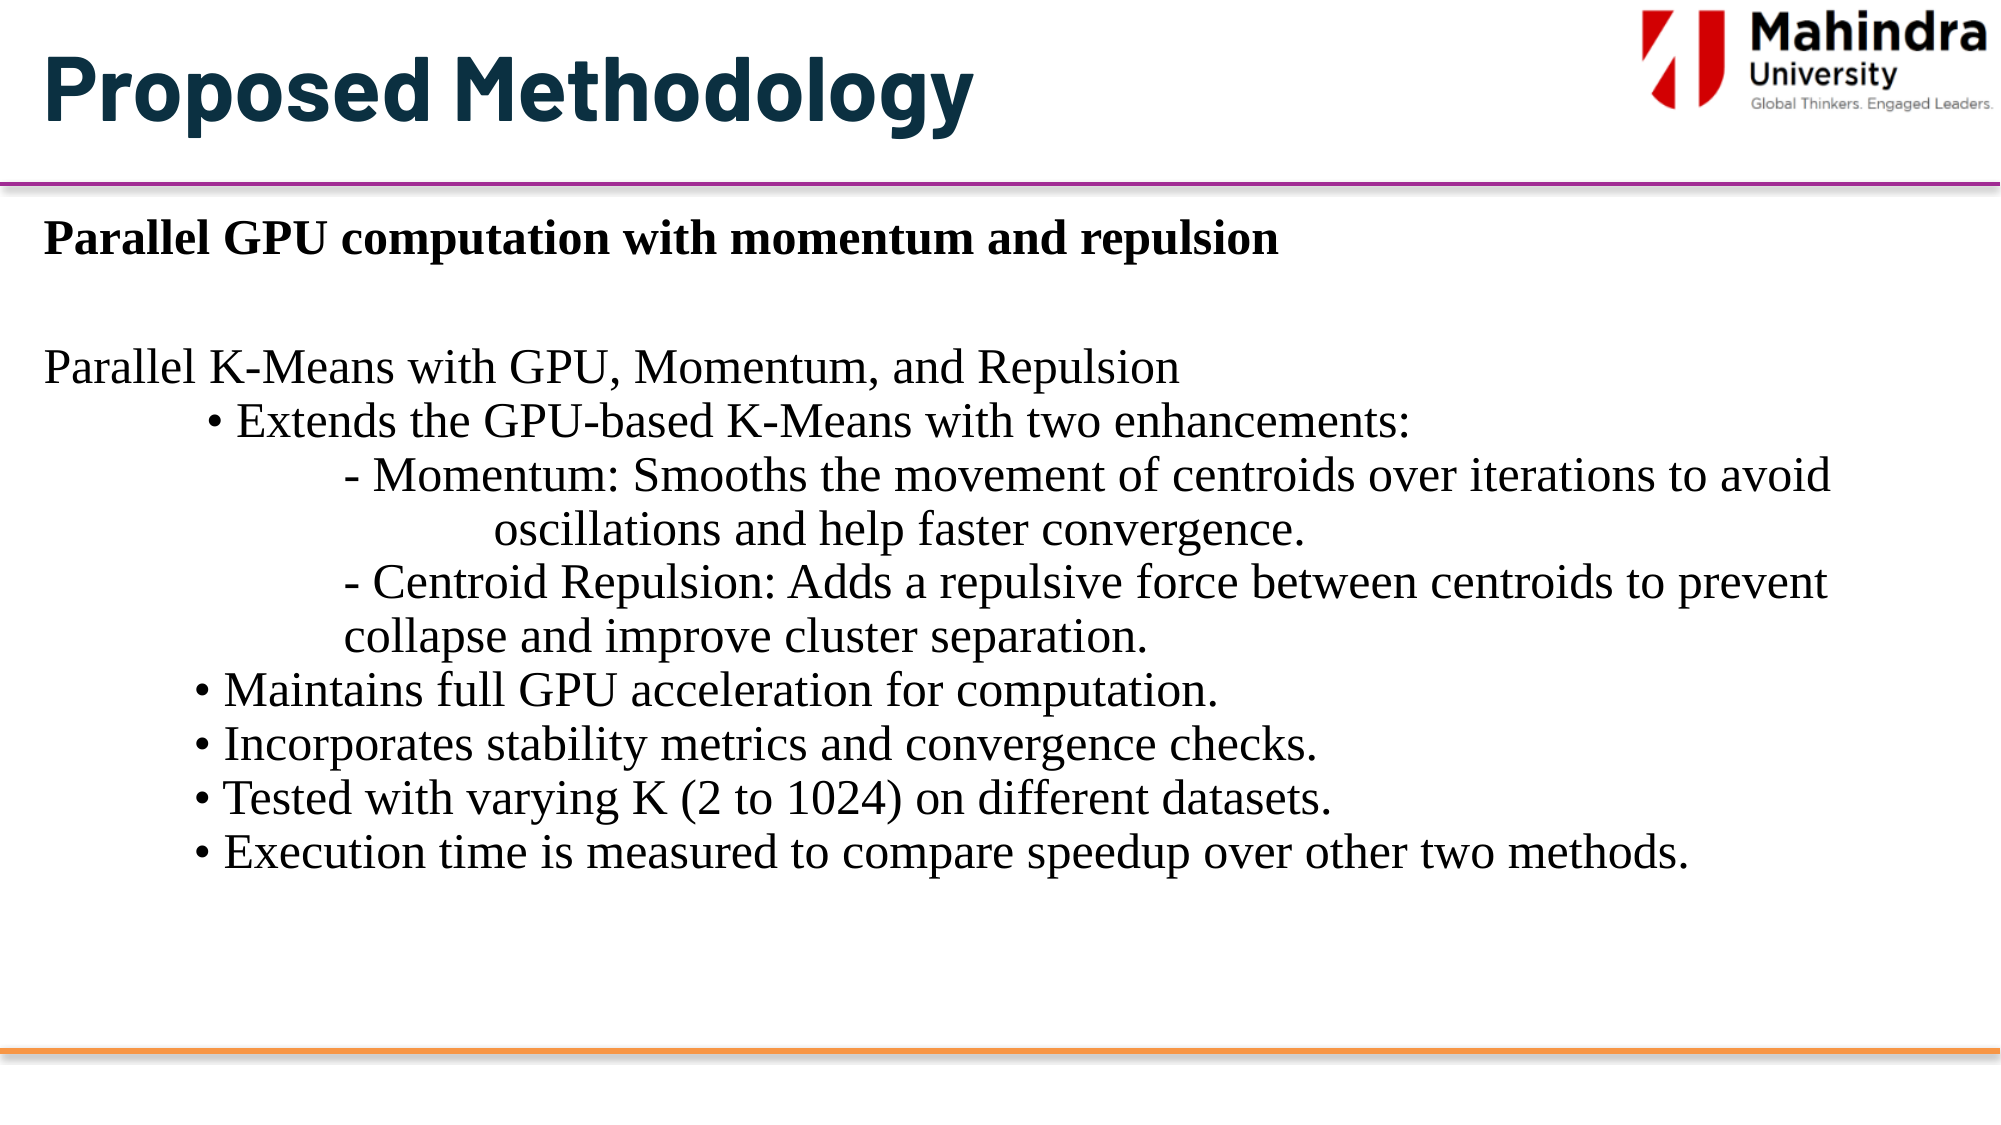

# Proposed Methodology
Parallel GPU computation with momentum and repulsion
Parallel K-Means with GPU, Momentum, and Repulsion
	 • Extends the GPU-based K-Means with two enhancements:
    		- Momentum: Smooths the movement of centroids over iterations to avoid 			oscillations and help faster convergence.
    		- Centroid Repulsion: Adds a repulsive force between centroids to prevent 			collapse and improve cluster separation.
	• Maintains full GPU acceleration for computation.
	• Incorporates stability metrics and convergence checks.
	• Tested with varying K (2 to 1024) on different datasets.
	• Execution time is measured to compare speedup over other two methods.